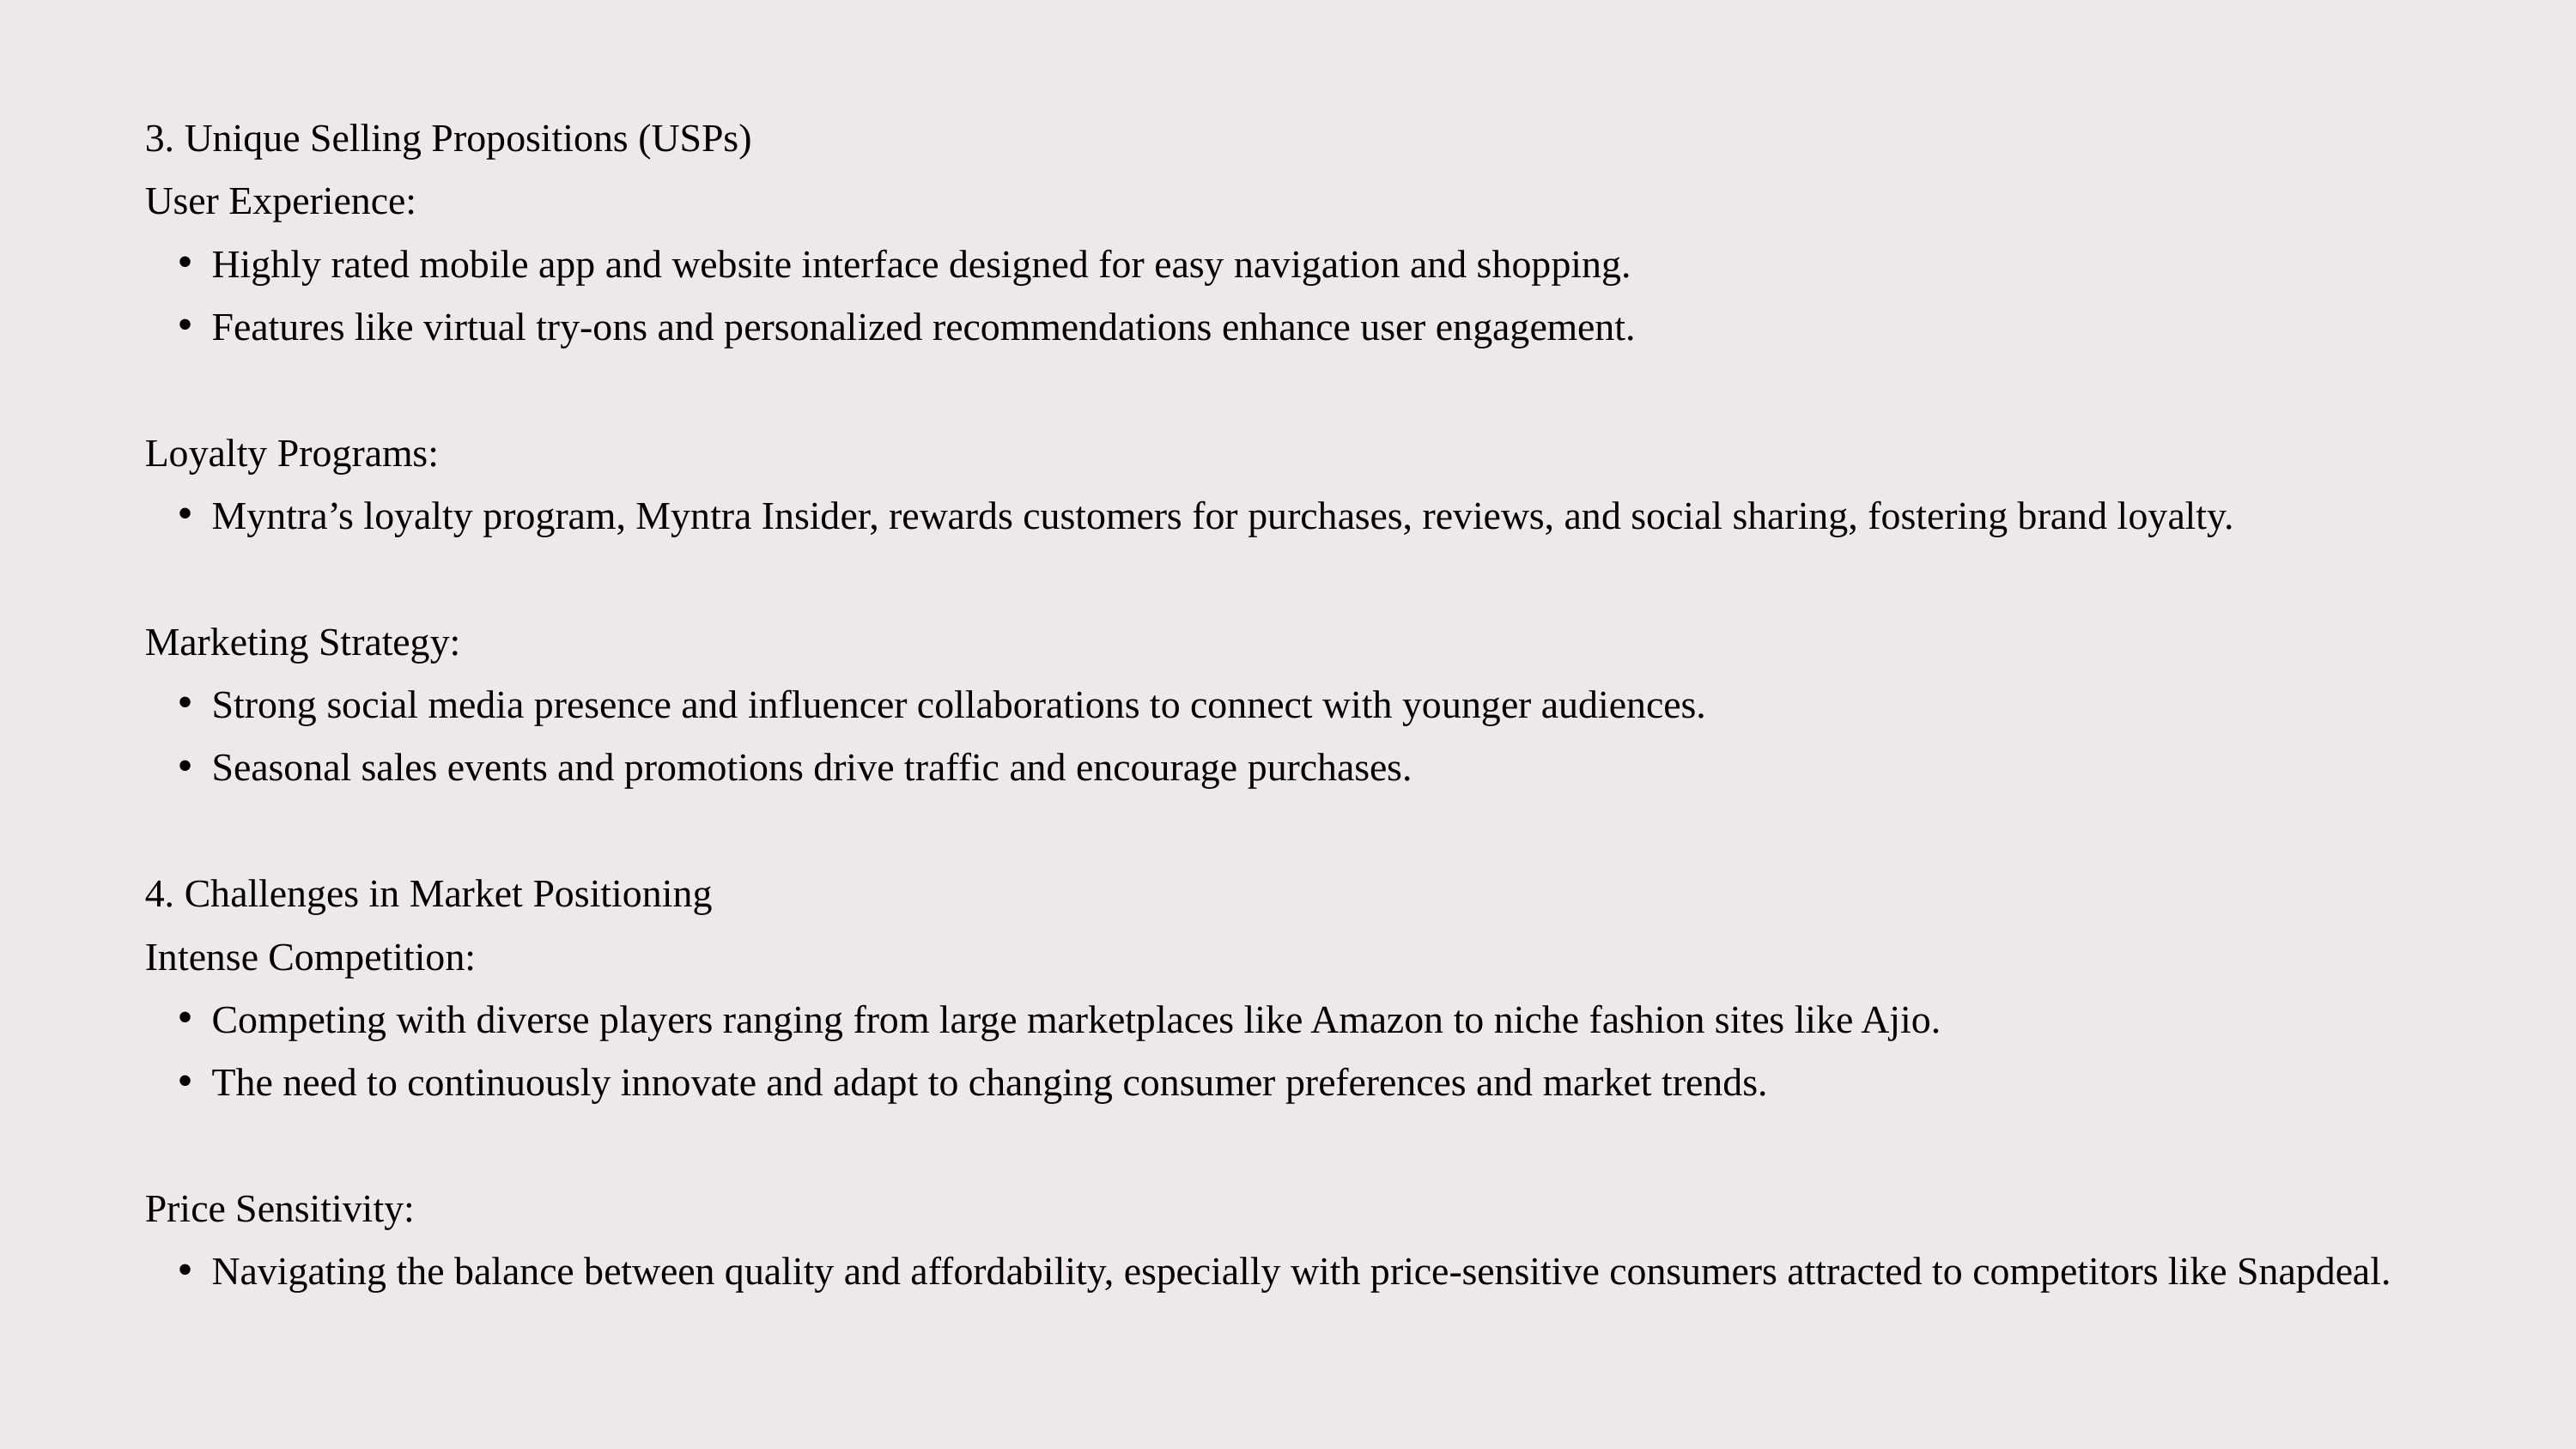

3. Unique Selling Propositions (USPs)
User Experience:
Highly rated mobile app and website interface designed for easy navigation and shopping.
Features like virtual try-ons and personalized recommendations enhance user engagement.

Loyalty Programs:
Myntra’s loyalty program, Myntra Insider, rewards customers for purchases, reviews, and social sharing, fostering brand loyalty.

Marketing Strategy:
Strong social media presence and influencer collaborations to connect with younger audiences.
Seasonal sales events and promotions drive traffic and encourage purchases.

4. Challenges in Market Positioning
Intense Competition:
Competing with diverse players ranging from large marketplaces like Amazon to niche fashion sites like Ajio.
The need to continuously innovate and adapt to changing consumer preferences and market trends.

Price Sensitivity:
Navigating the balance between quality and affordability, especially with price-sensitive consumers attracted to competitors like Snapdeal.